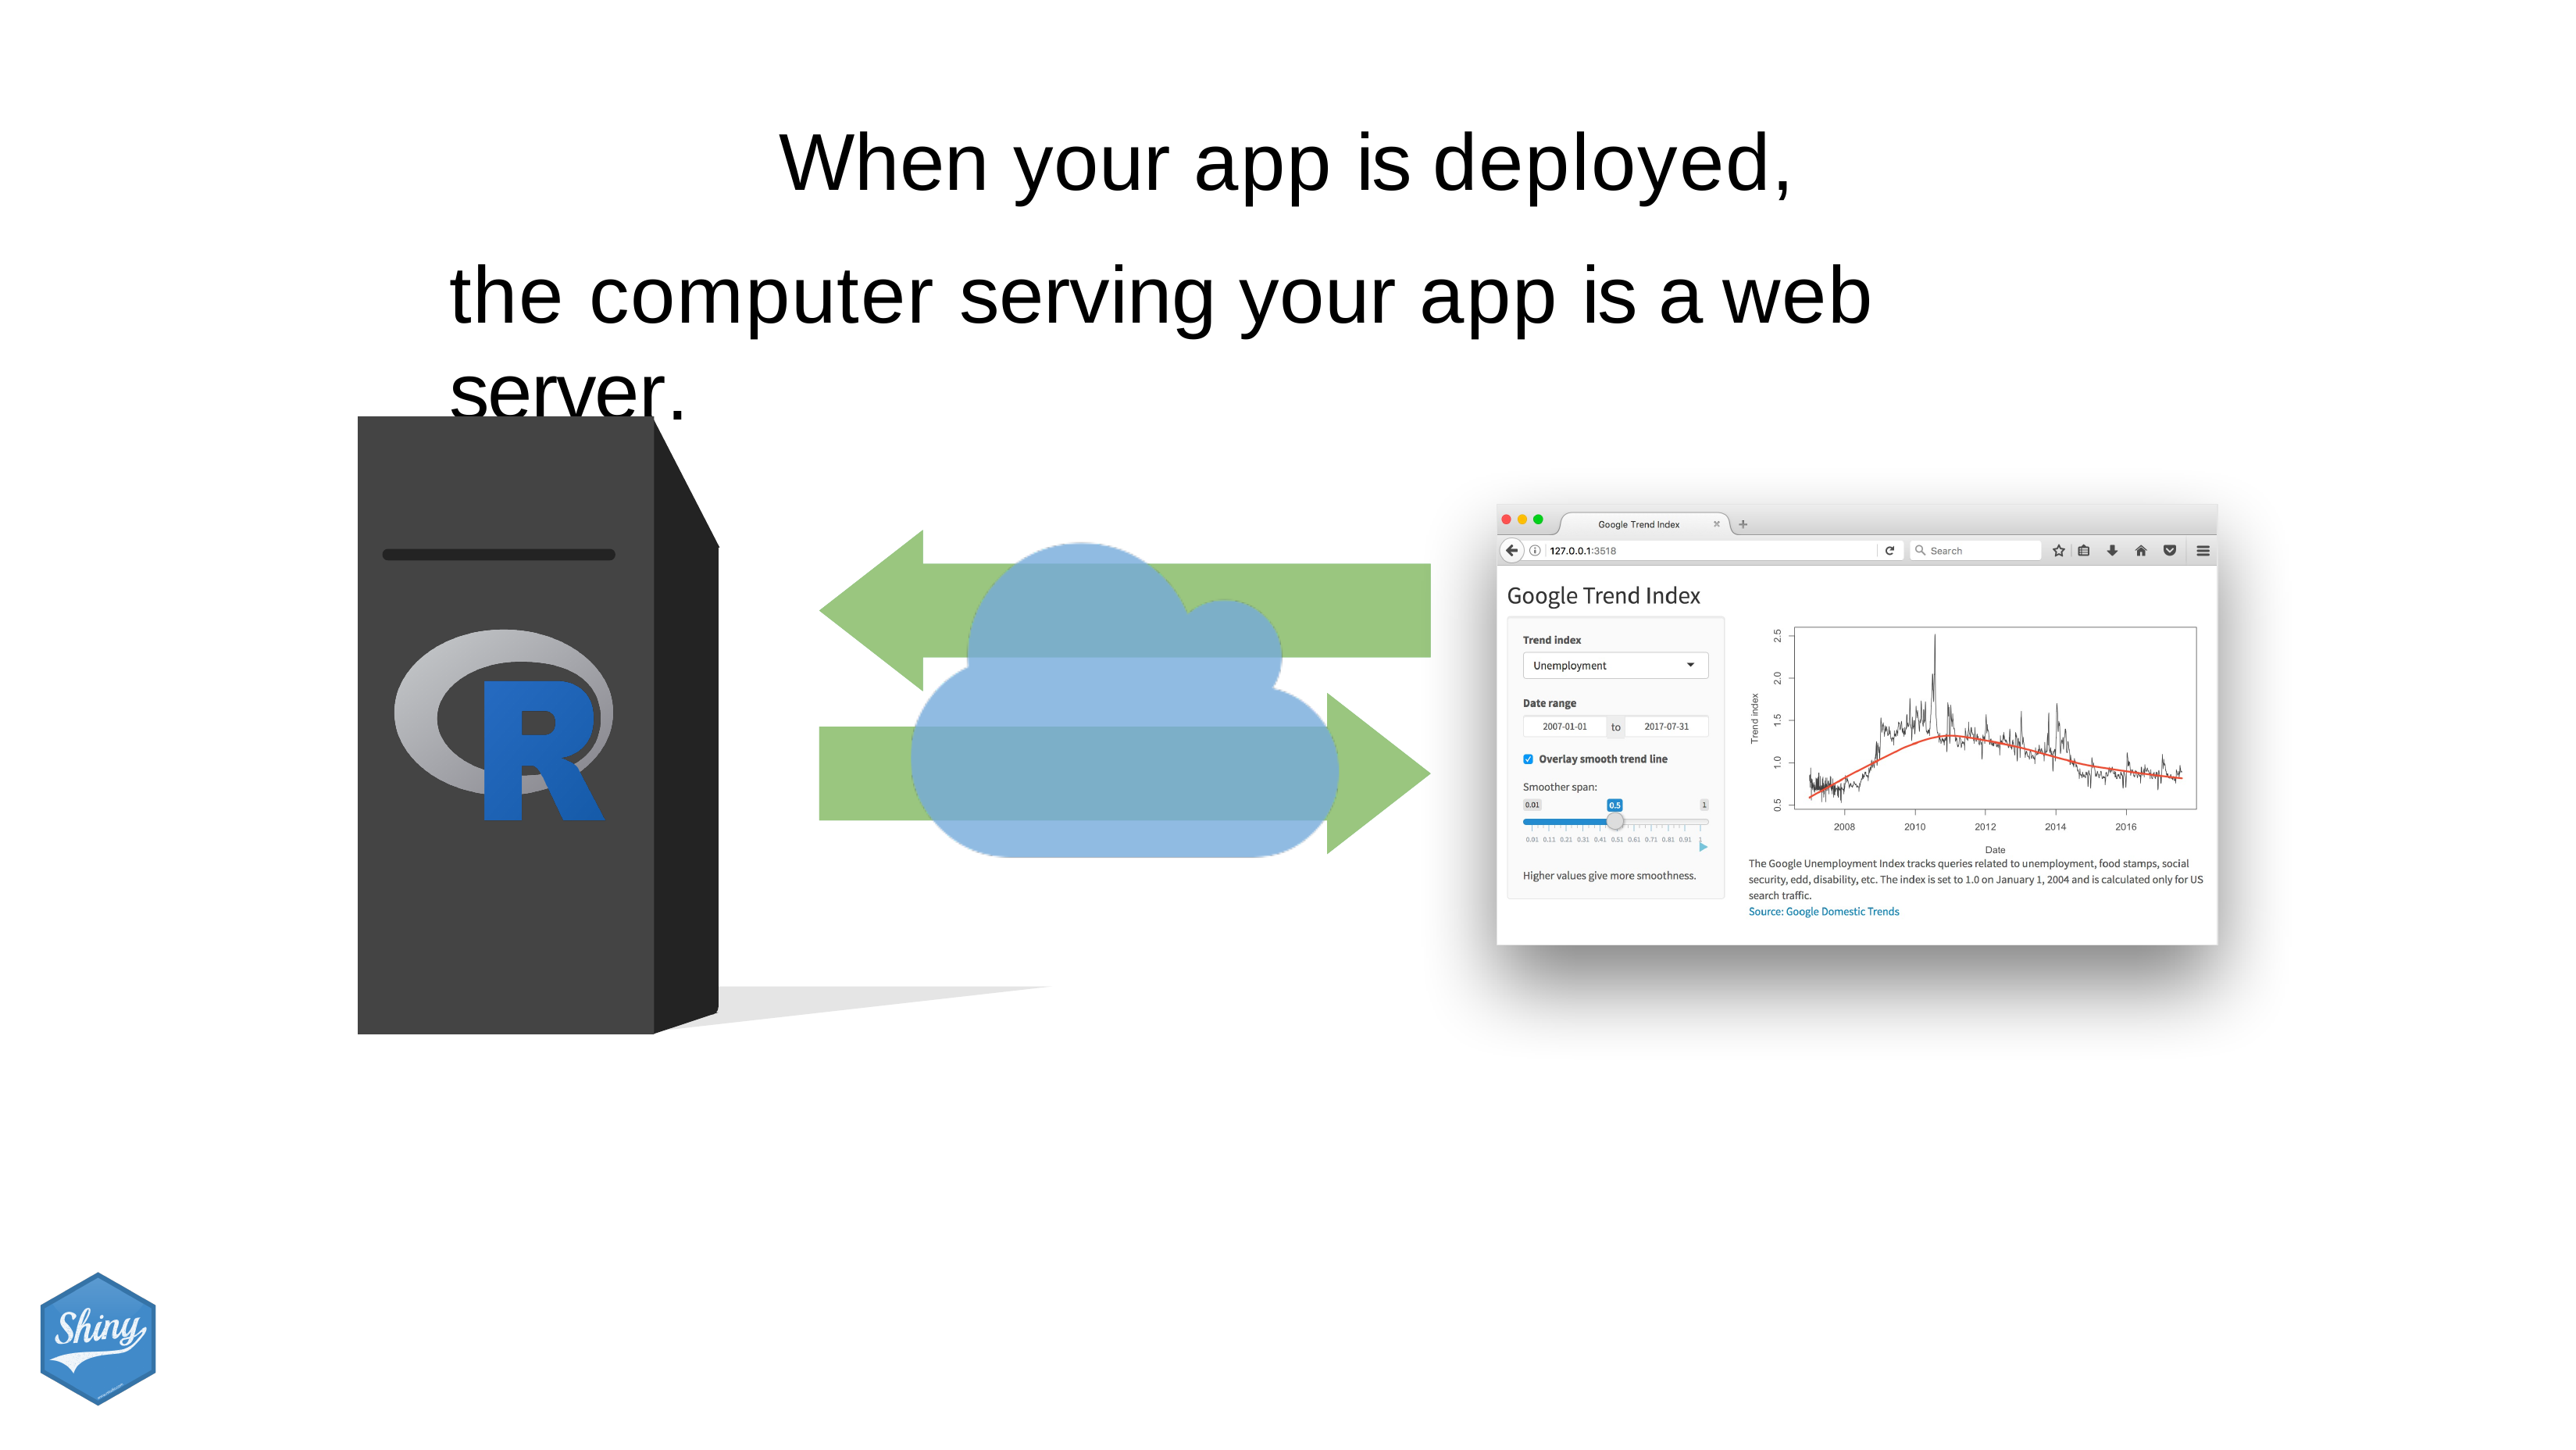

When	your	app	is	deployed,
the	computer	serving	your	app	is	a	web	server.